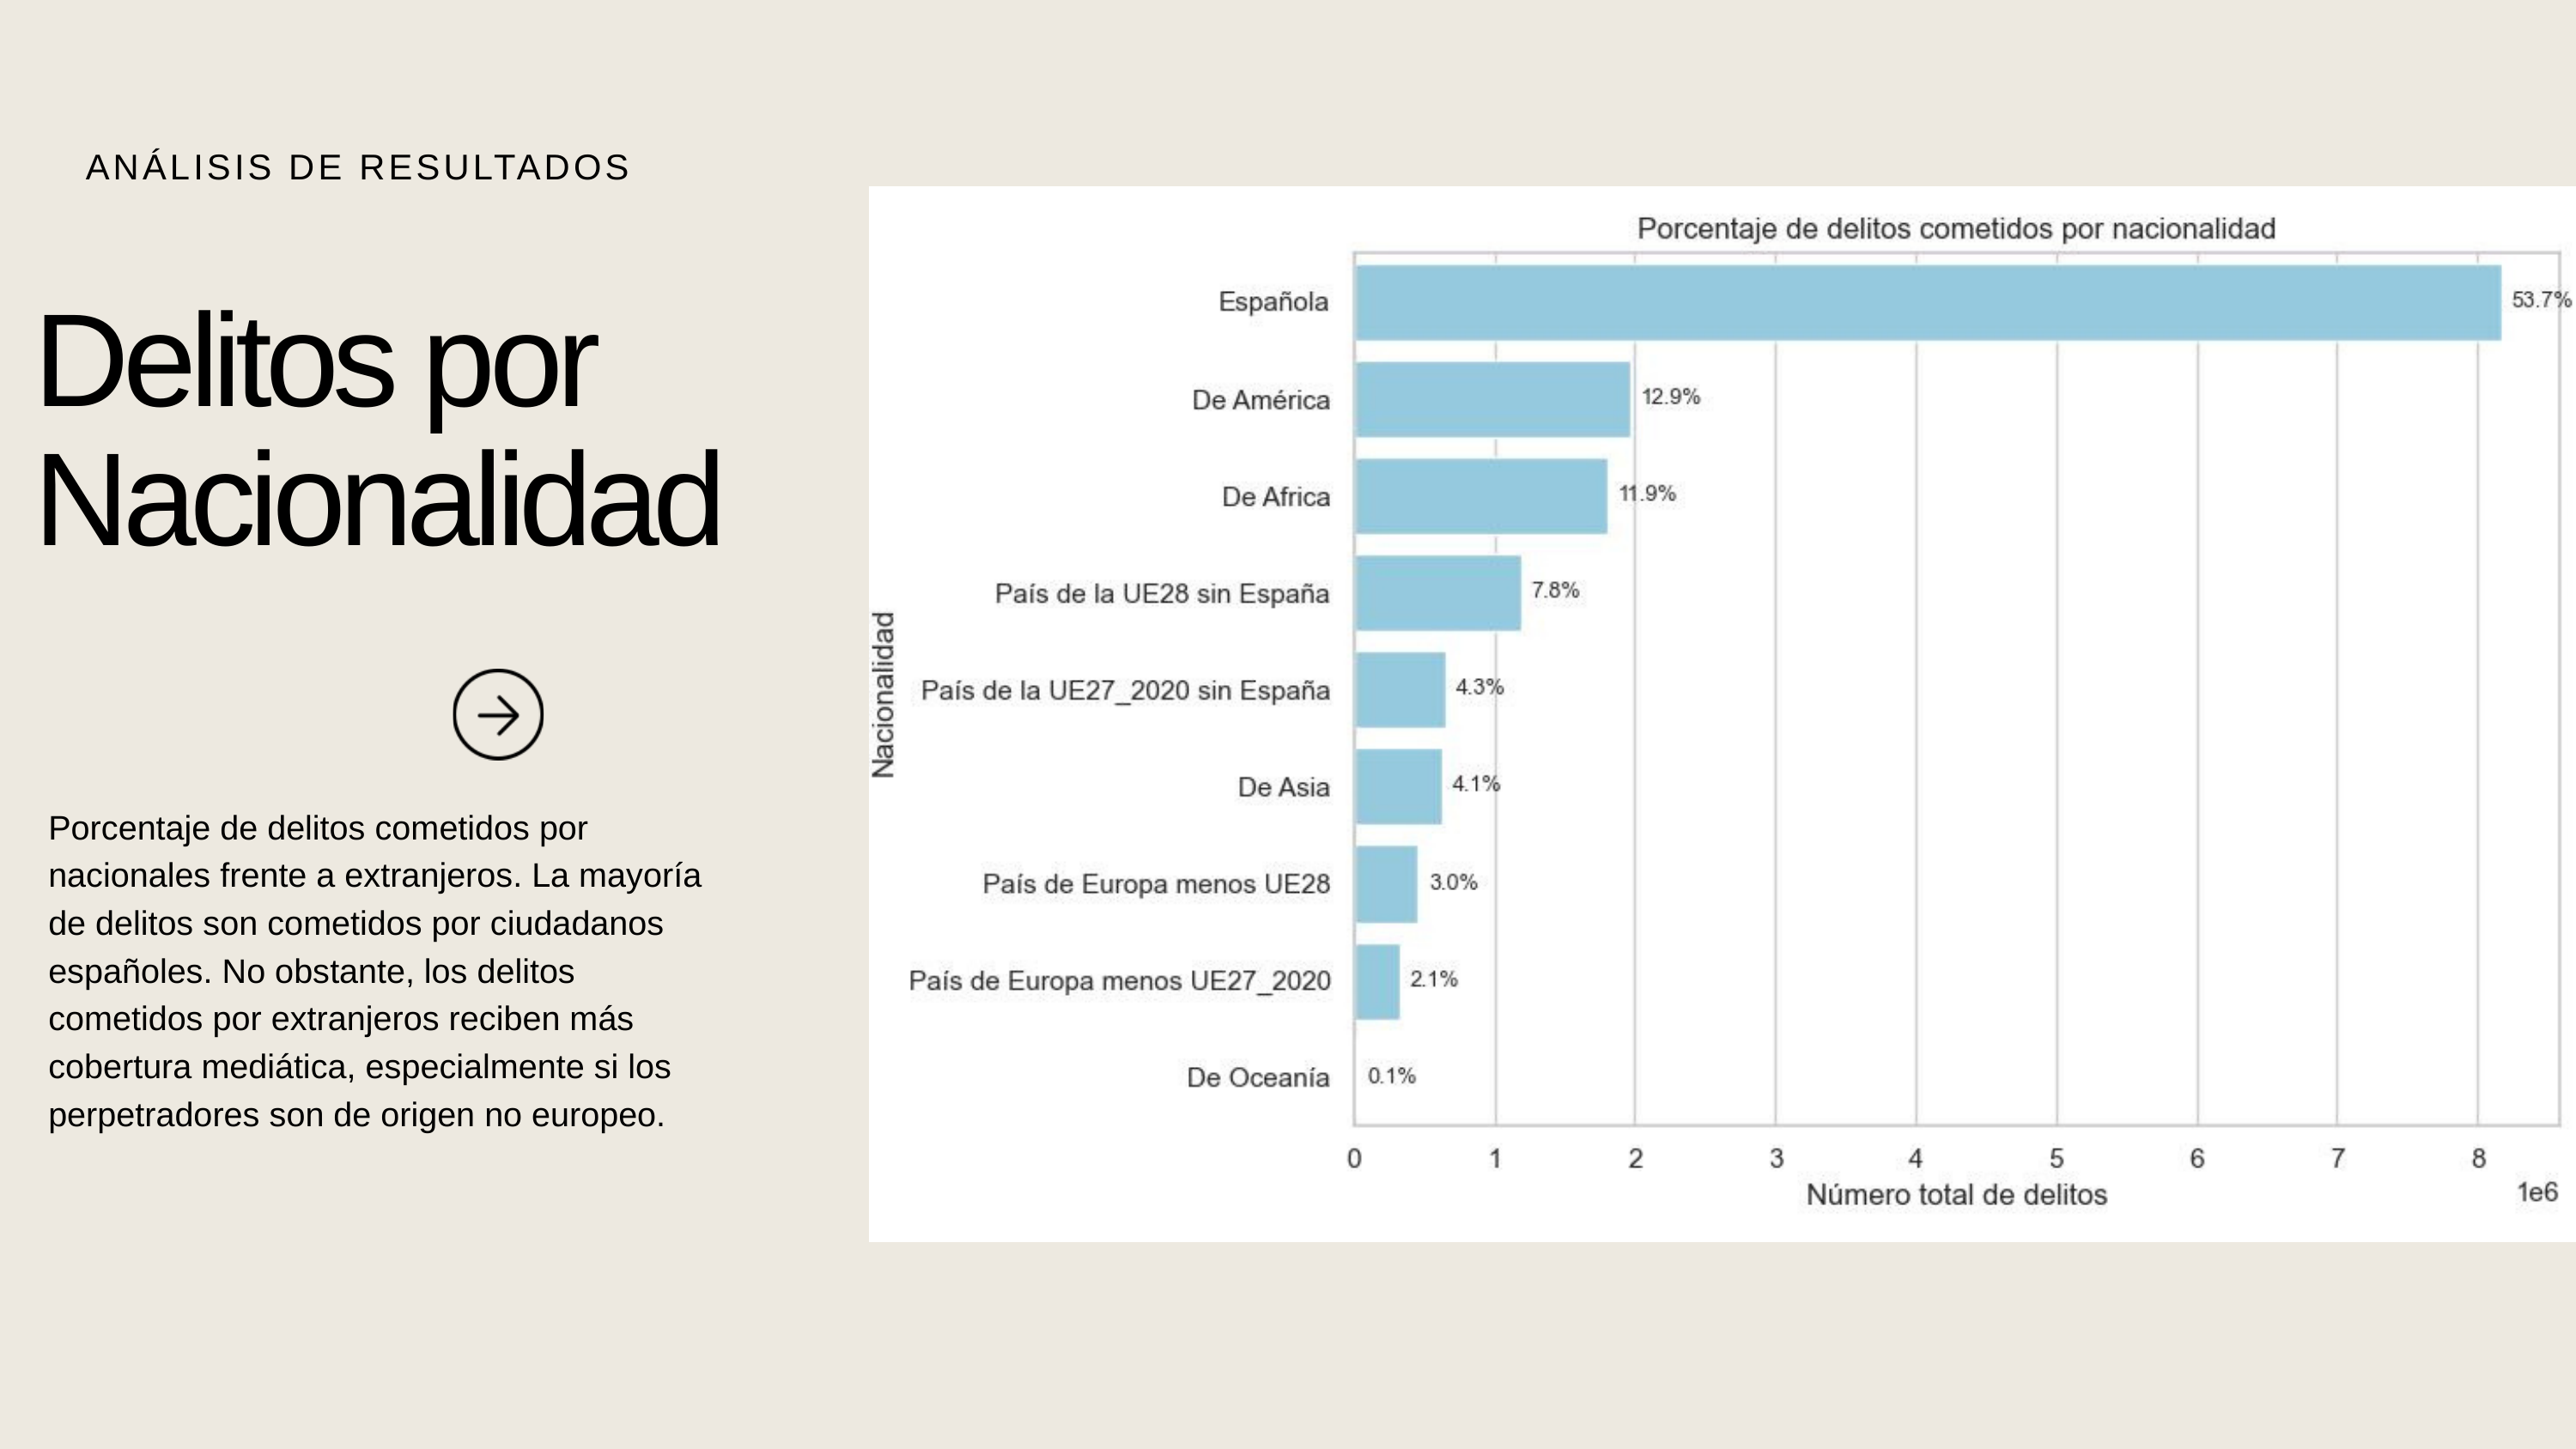

ANÁLISIS DE RESULTADOS

Delitos por Nacionalidad

Porcentaje de delitos cometidos por nacionales frente a extranjeros. La mayoría de delitos son cometidos por ciudadanos españoles. No obstante, los delitos cometidos por extranjeros reciben más cobertura mediática, especialmente si los perpetradores son de origen no europeo.